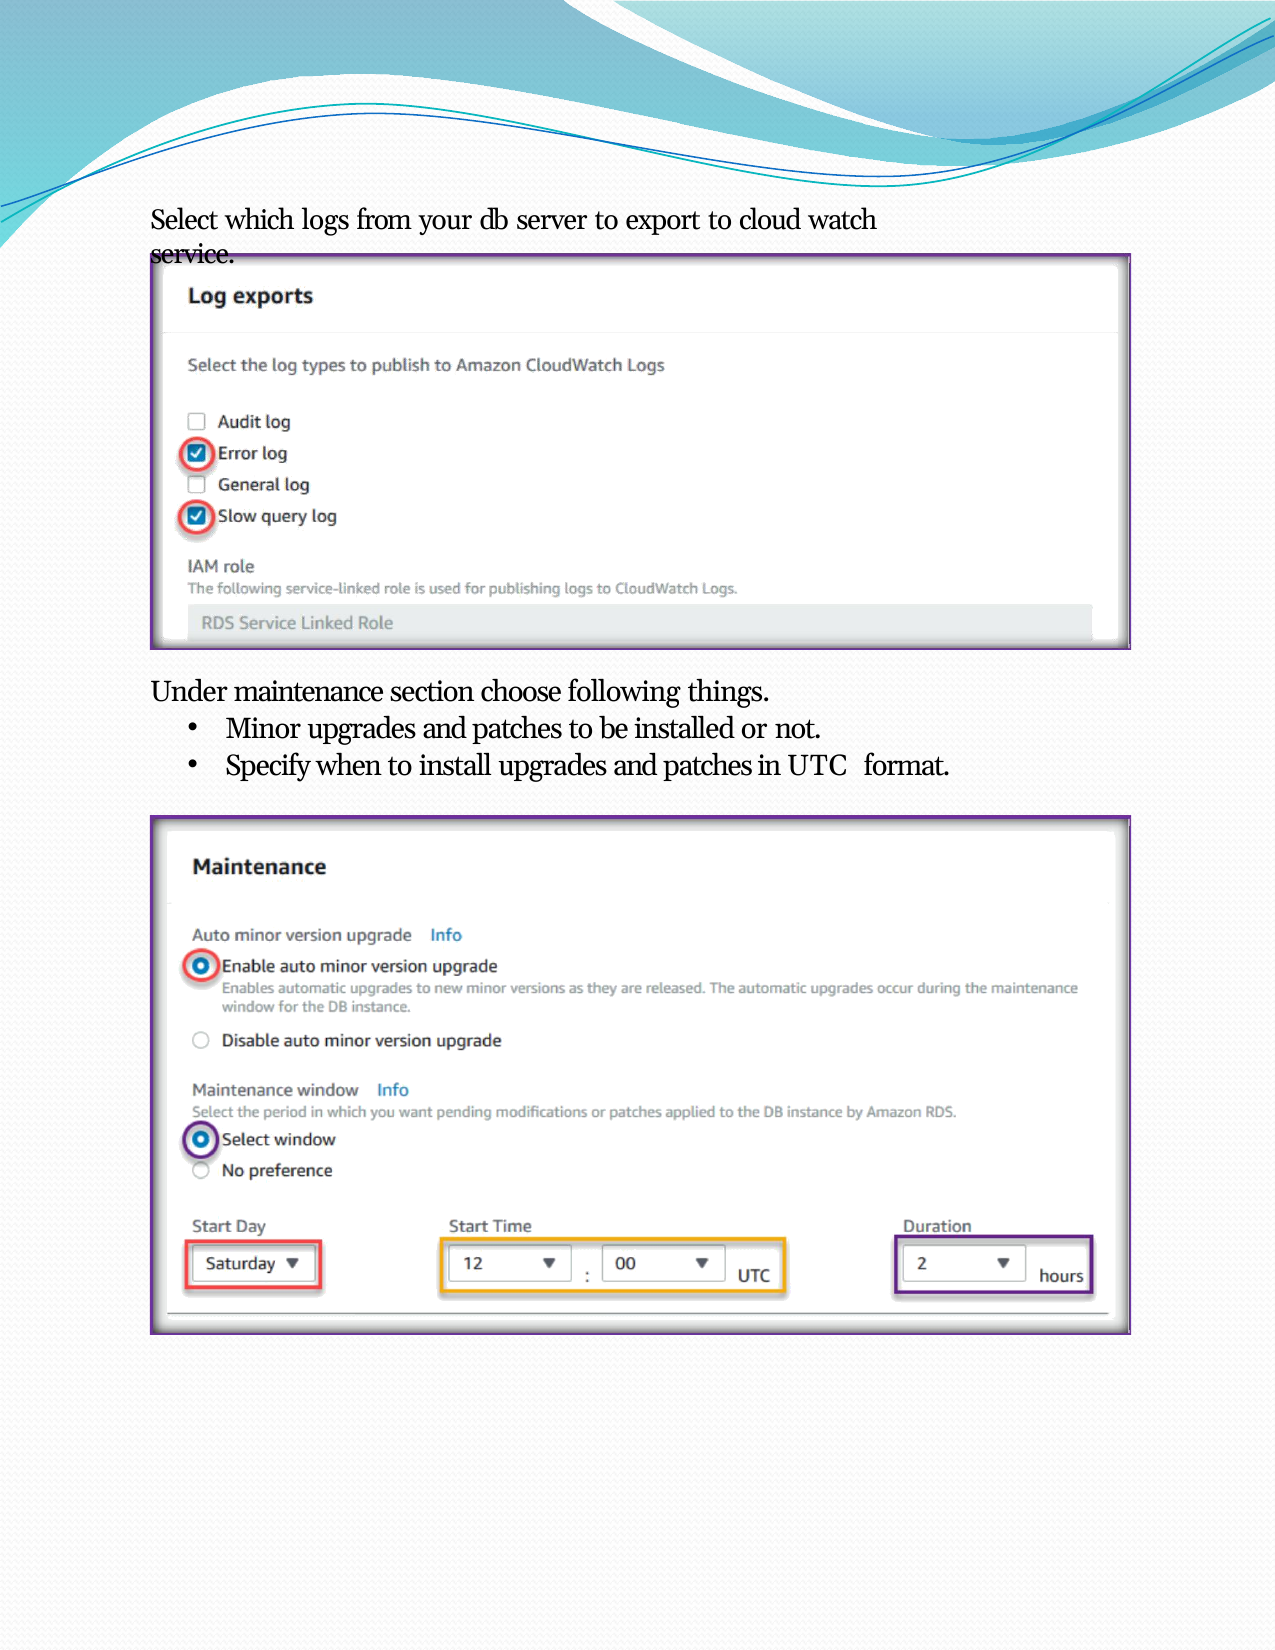

Select which logs from your db server to export to cloud watch service.

Under maintenance section choose following things.
Minor upgrades and patches to be installed or not.
Specify when to install upgrades and patches in UTC format.